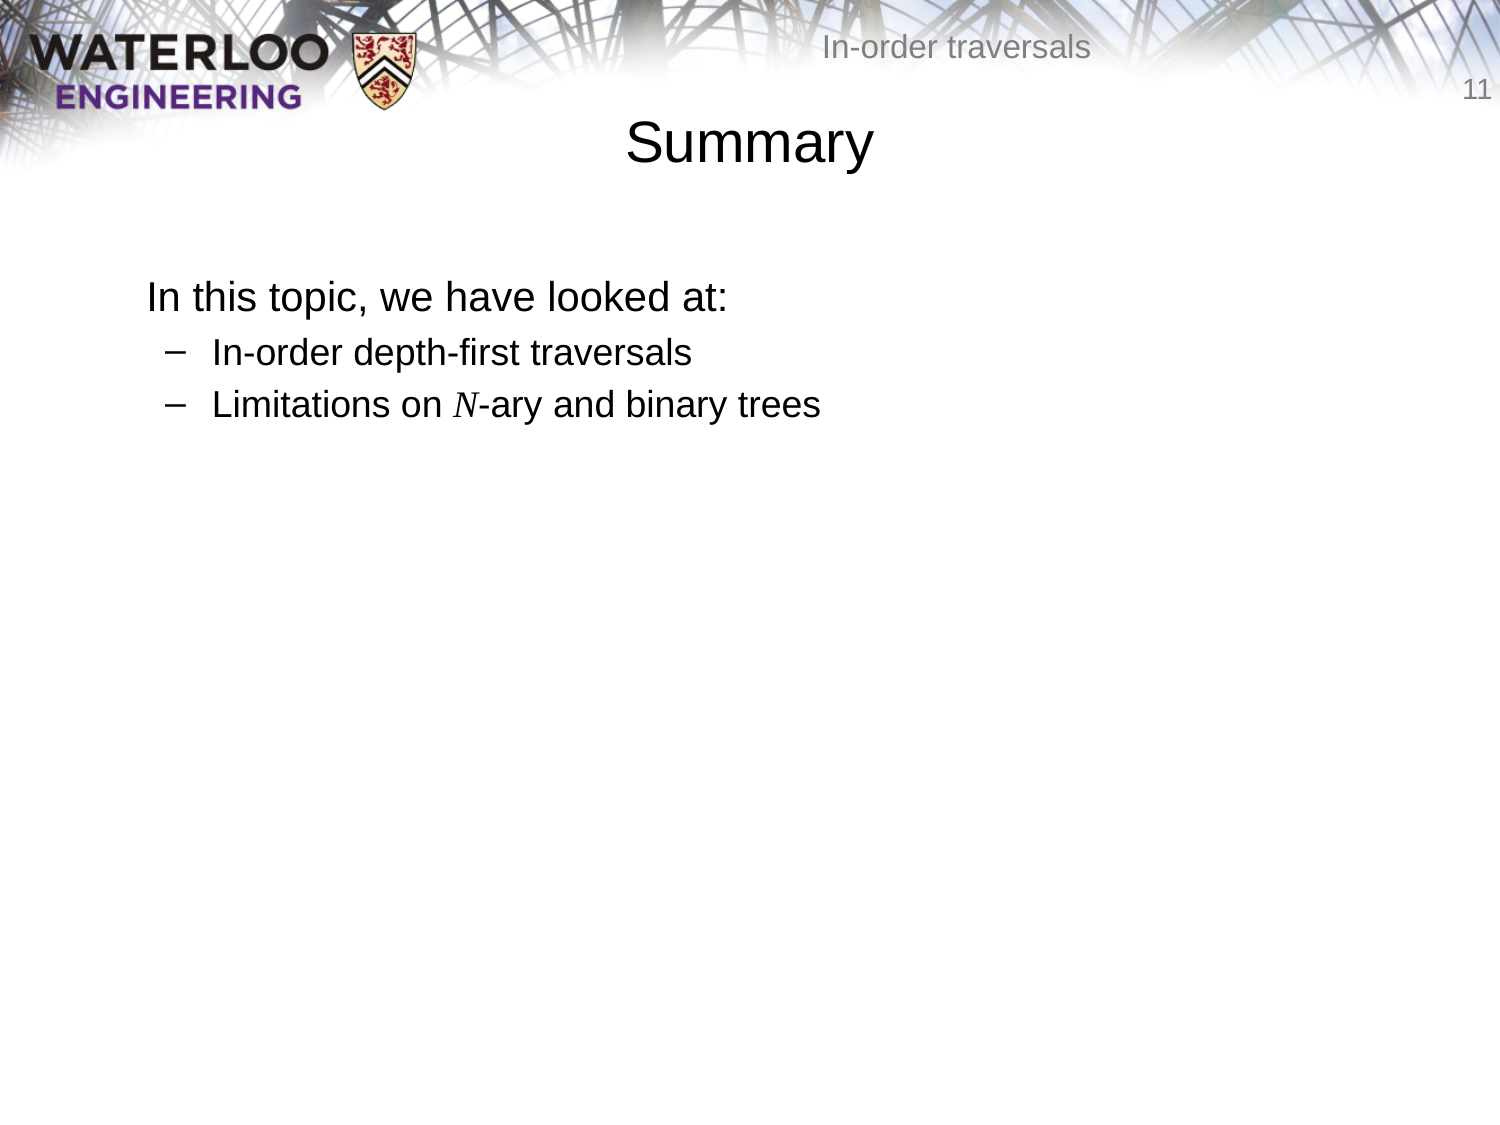

# Summary
	In this topic, we have looked at:
In-order depth-first traversals
Limitations on N-ary and binary trees